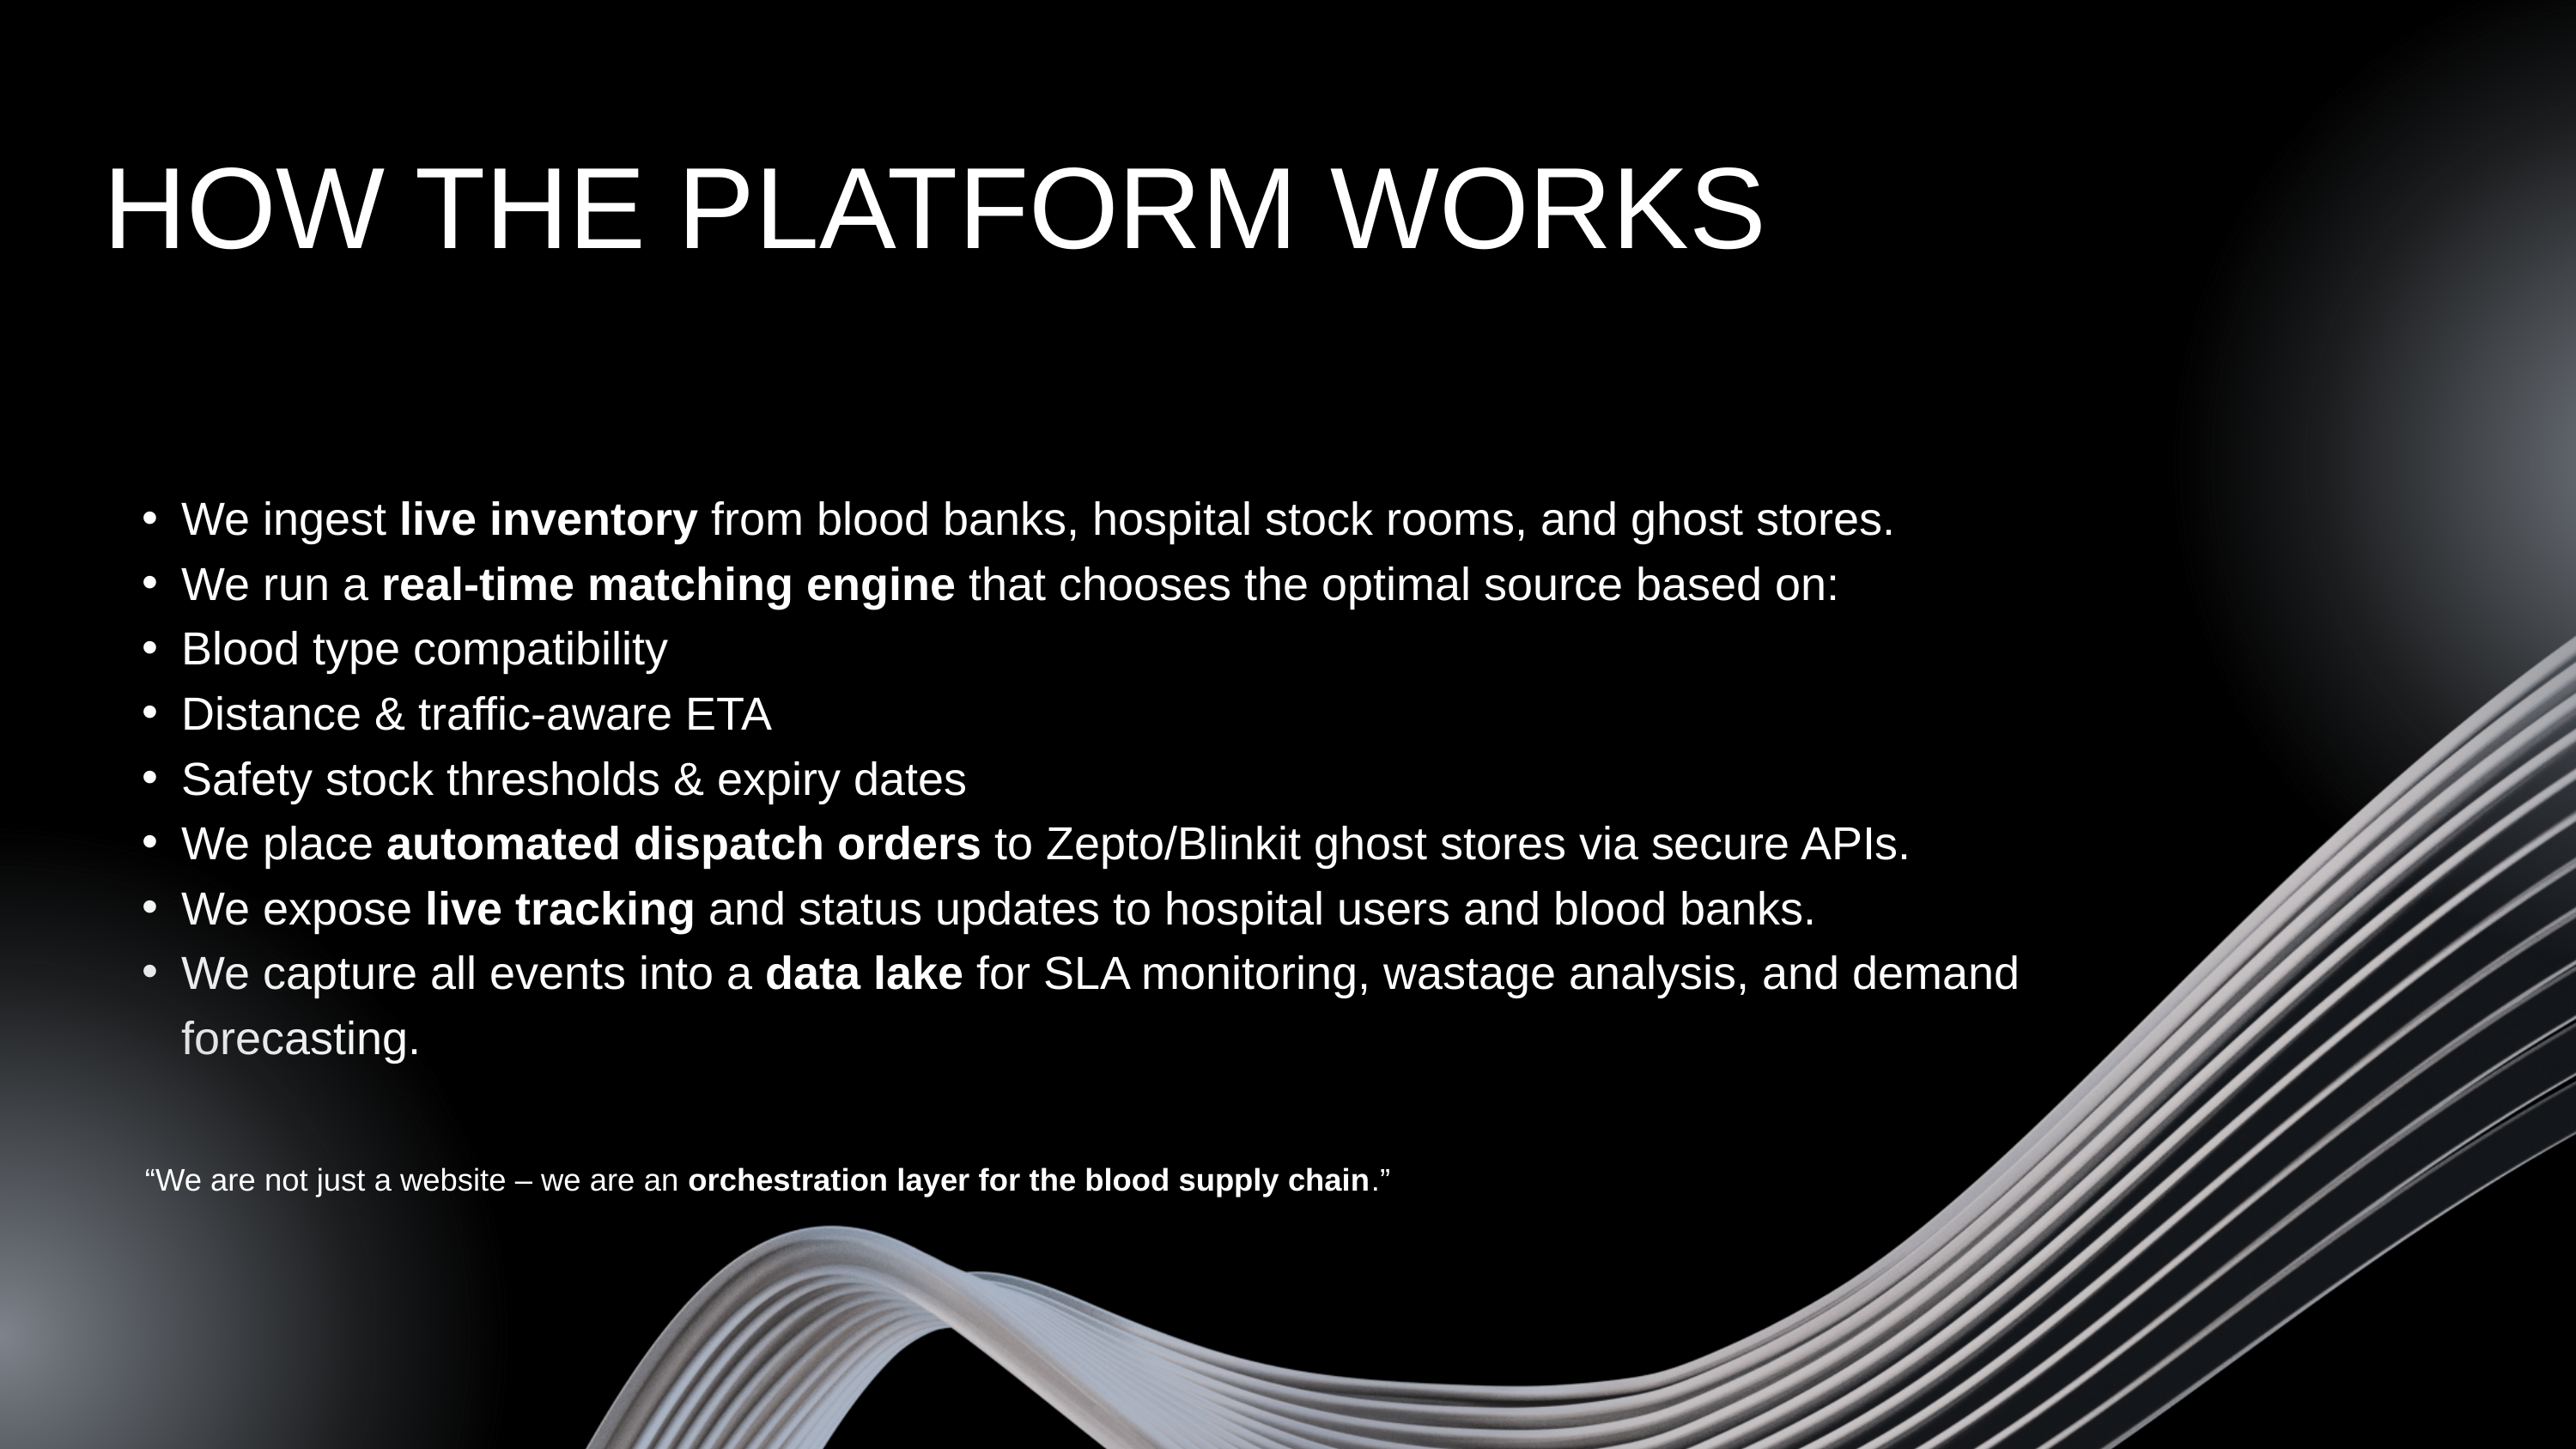

HOW THE PLATFORM WORKS
We ingest live inventory from blood banks, hospital stock rooms, and ghost stores.
We run a real‑time matching engine that chooses the optimal source based on:
Blood type compatibility
Distance & traffic‑aware ETA
Safety stock thresholds & expiry dates
We place automated dispatch orders to Zepto/Blinkit ghost stores via secure APIs.
We expose live tracking and status updates to hospital users and blood banks.
We capture all events into a data lake for SLA monitoring, wastage analysis, and demand forecasting.

“We are not just a website – we are an orchestration layer for the blood supply chain.”